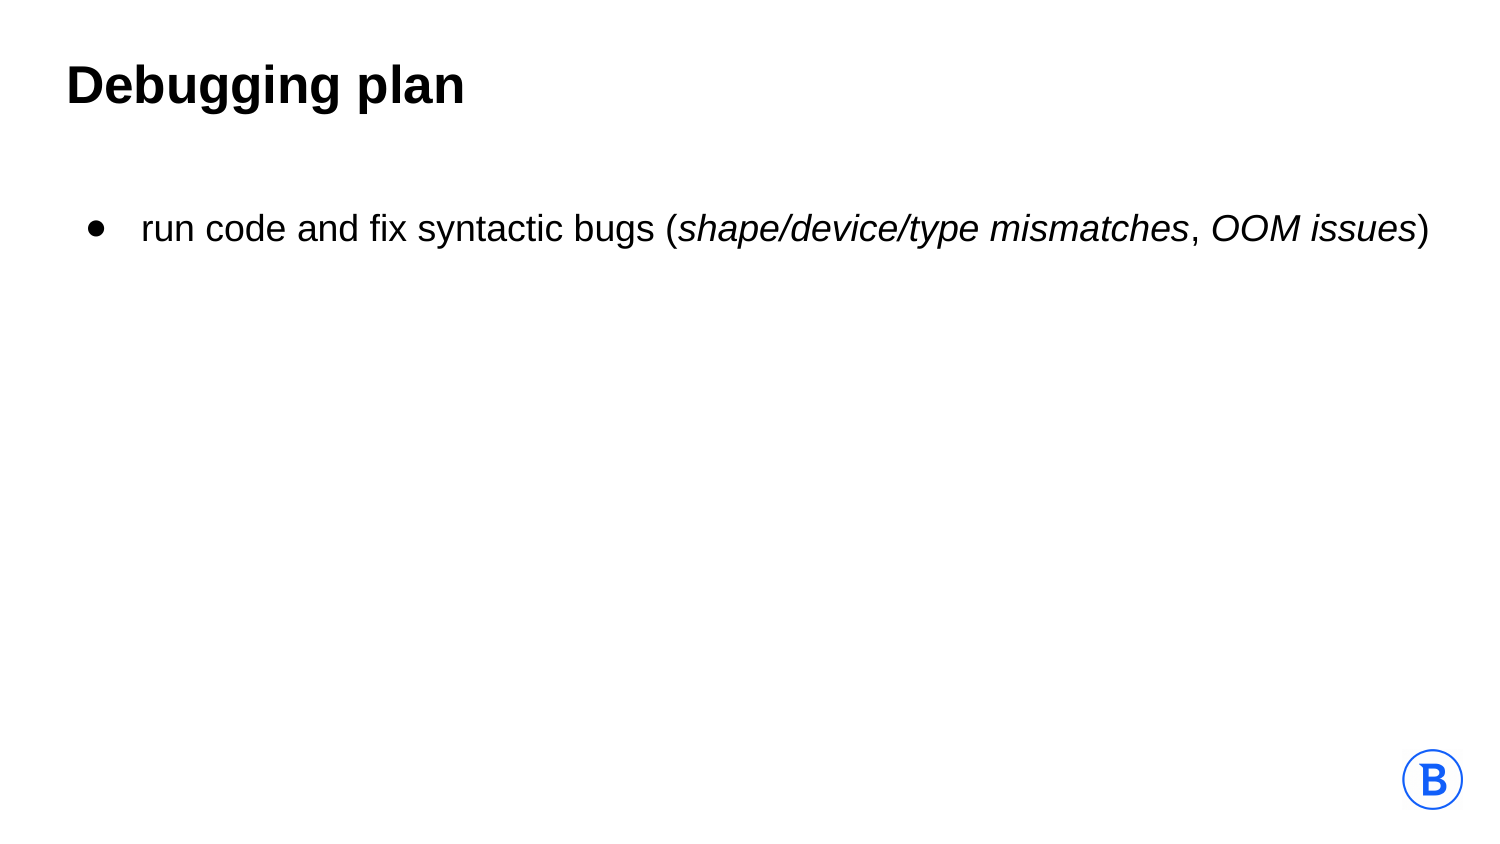

# Debugging plan
run code and fix syntactic bugs (shape/device/type mismatches, OOM issues)